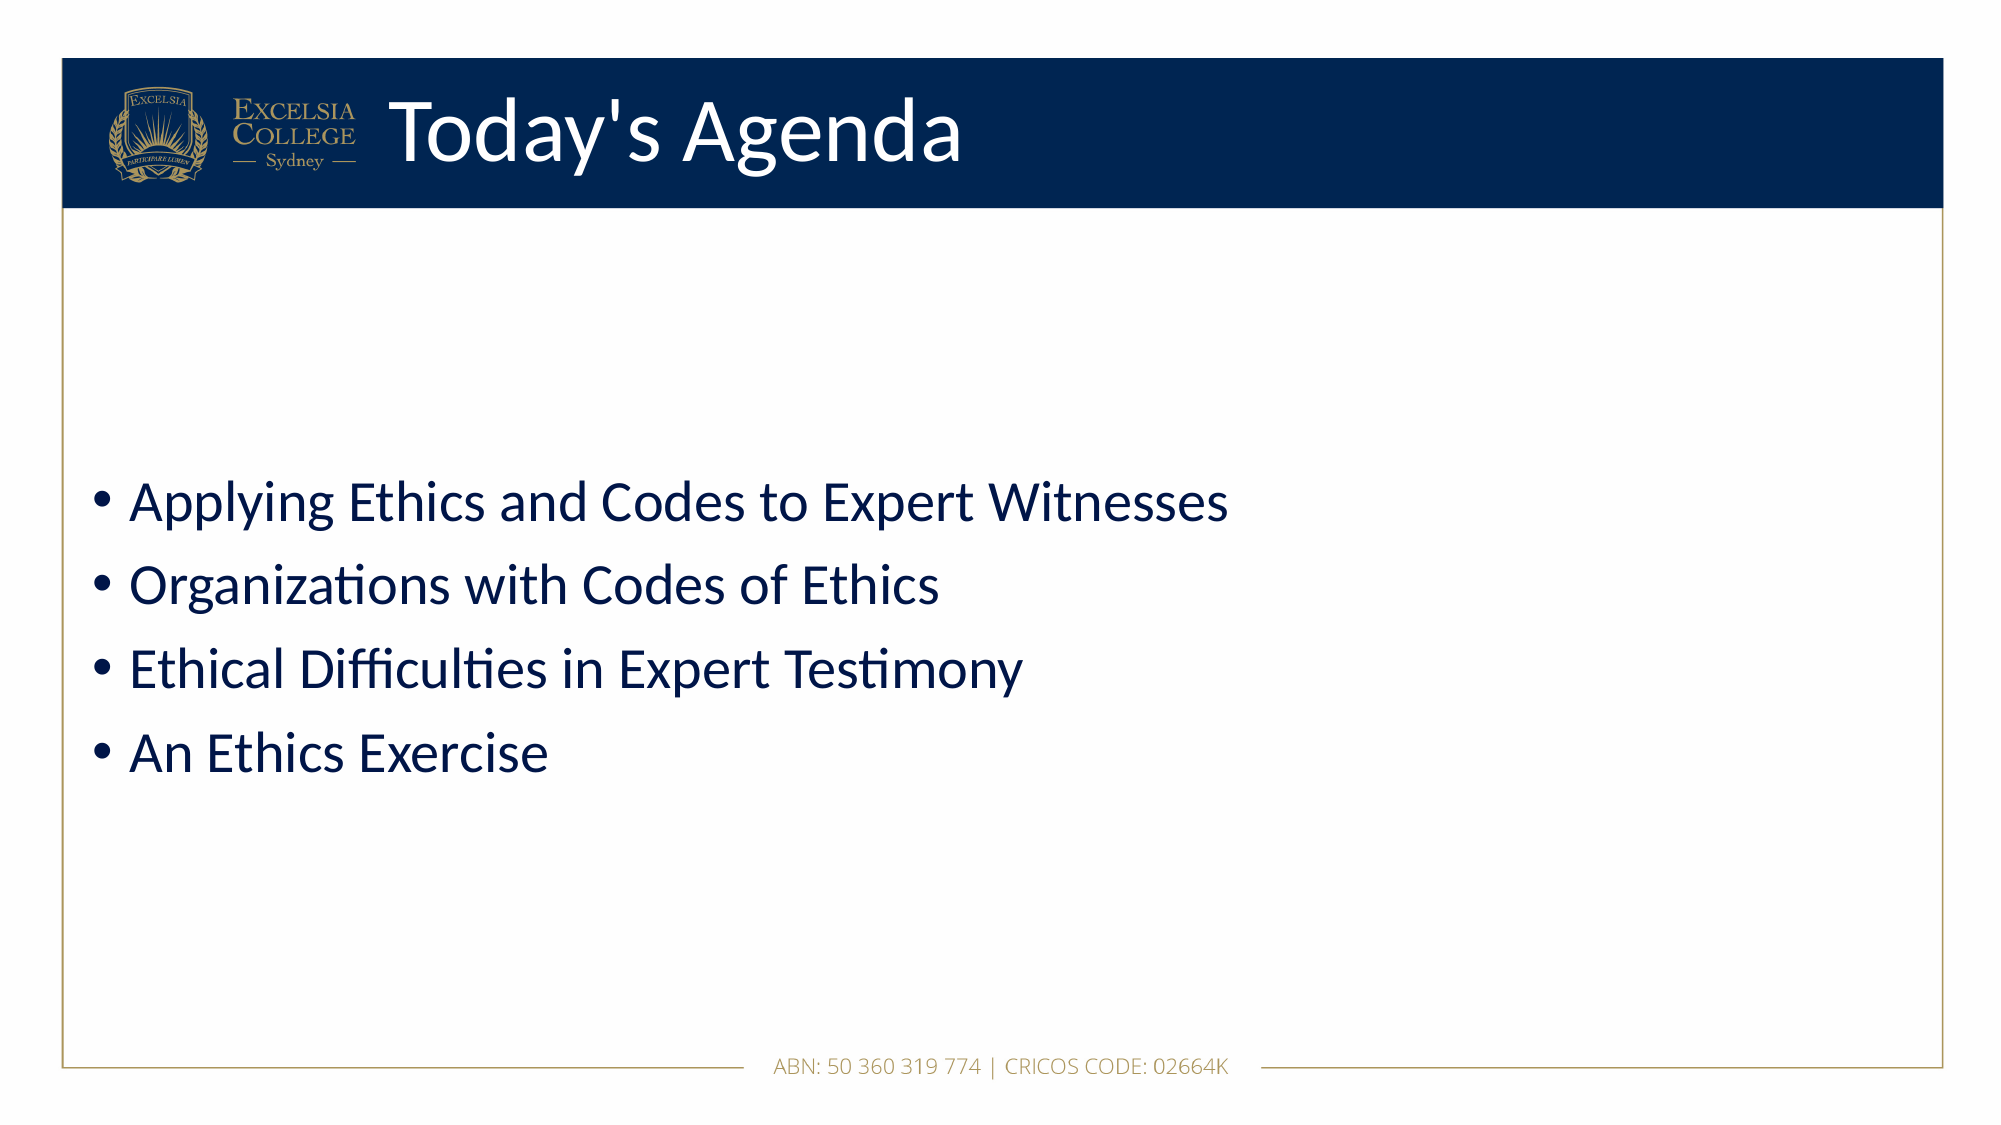

# Today's Agenda
Applying Ethics and Codes to Expert Witnesses
Organizations with Codes of Ethics
Ethical Difficulties in Expert Testimony
An Ethics Exercise